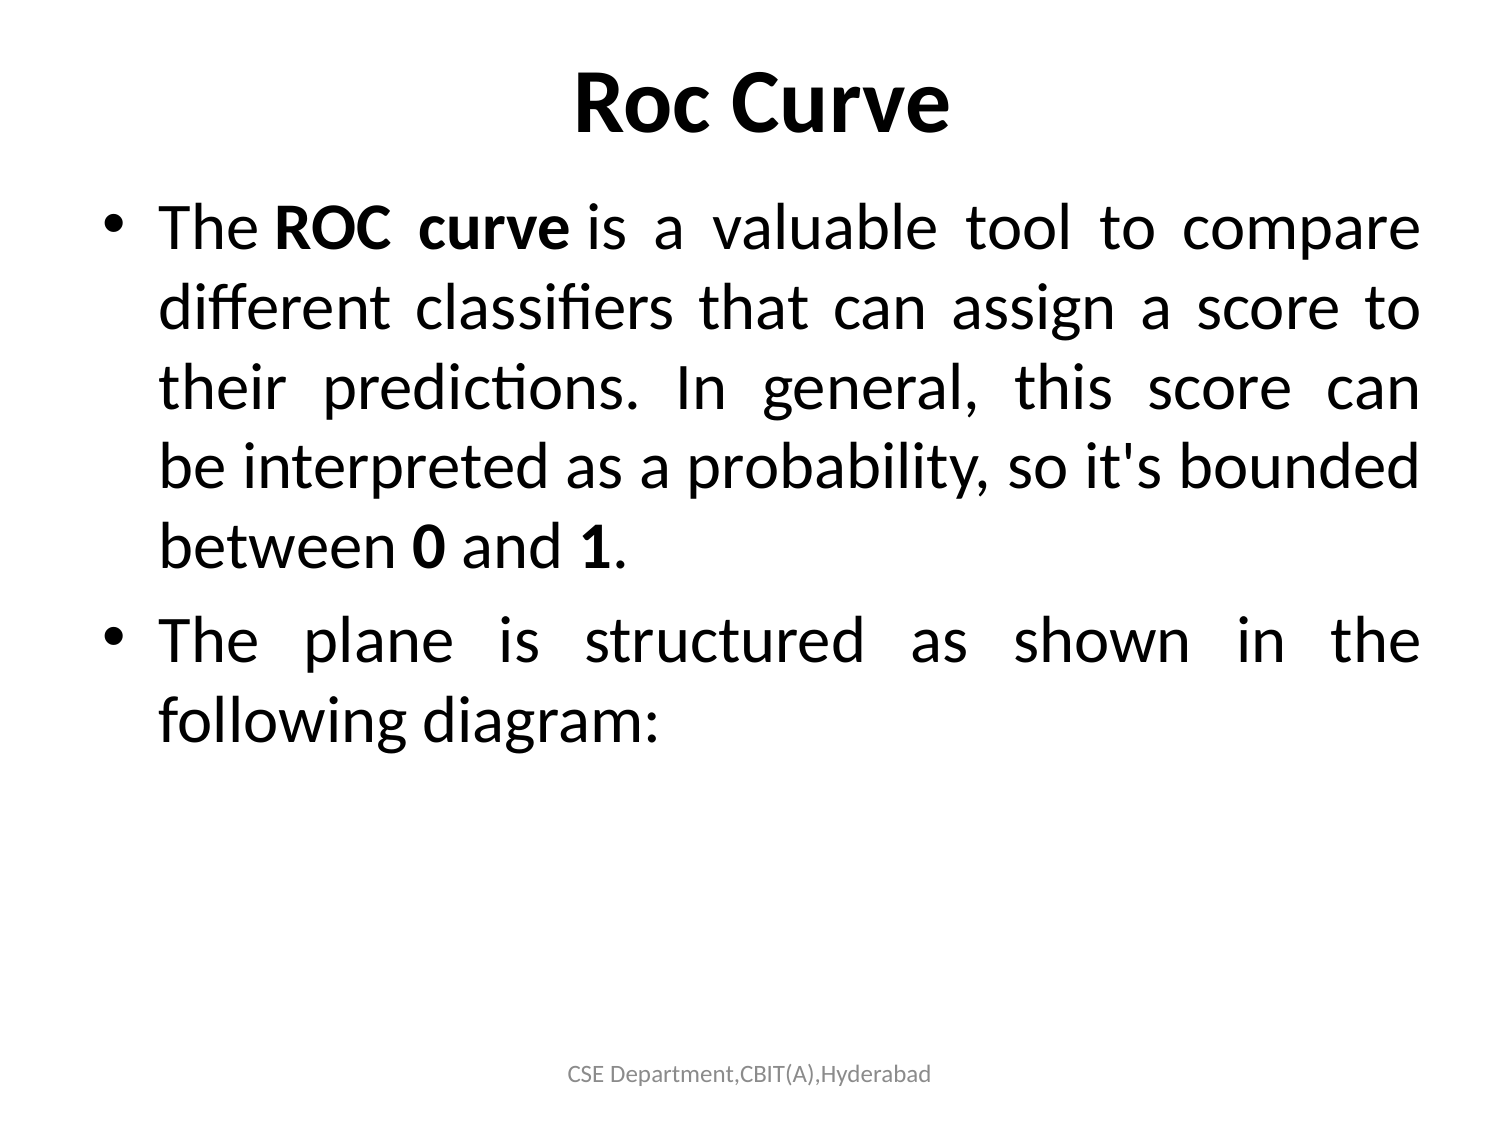

# Roc Curve
The ROC curve is a valuable tool to compare different classifiers that can assign a score to their predictions. In general, this score can be interpreted as a probability, so it's bounded between 0 and 1.
The plane is structured as shown in the following diagram:
CSE Department,CBIT(A),Hyderabad